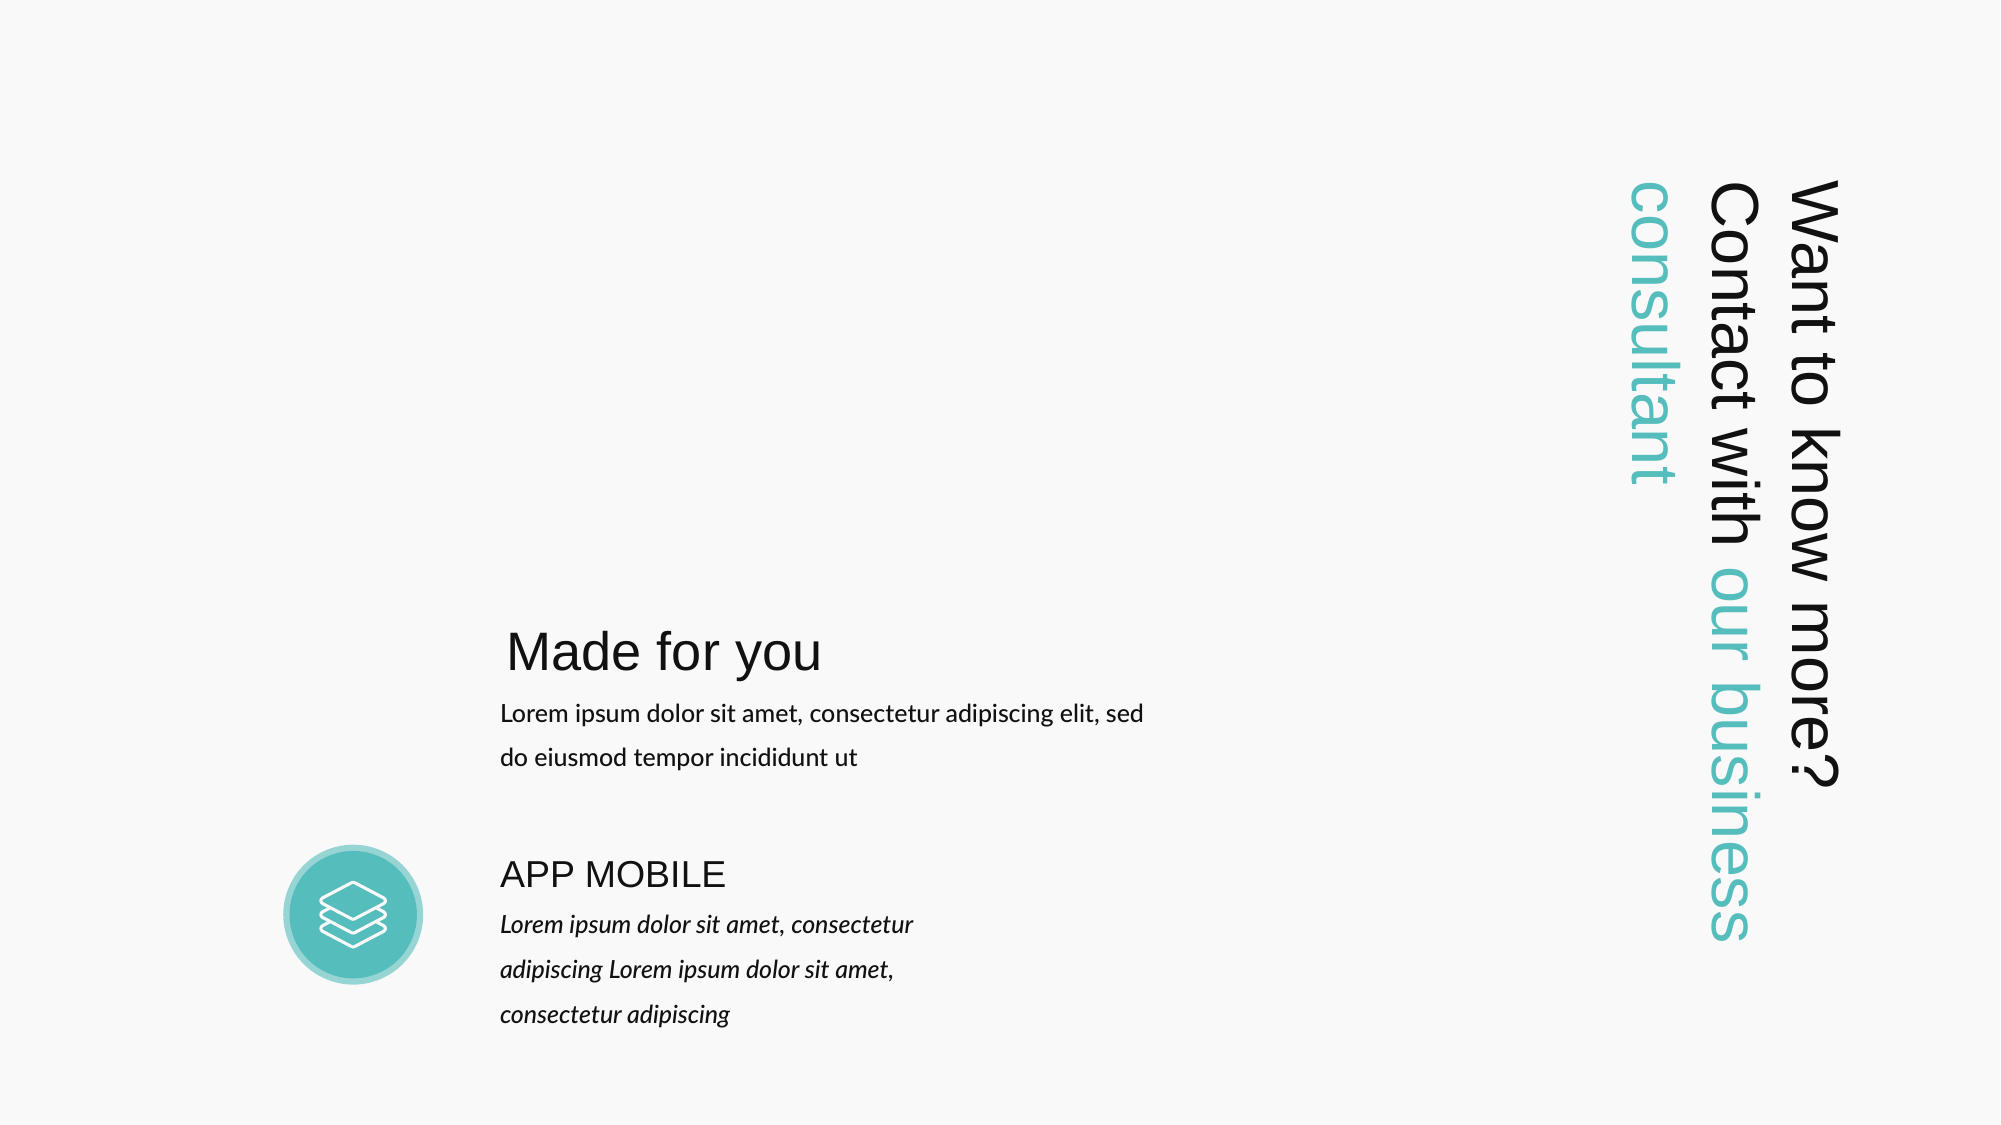

Want to know more?
Contact with our business consultant
Made for you
Lorem ipsum dolor sit amet, consectetur adipiscing elit, sed do eiusmod tempor incididunt ut
APP MOBILE

Lorem ipsum dolor sit amet, consectetur adipiscing Lorem ipsum dolor sit amet, consectetur adipiscing